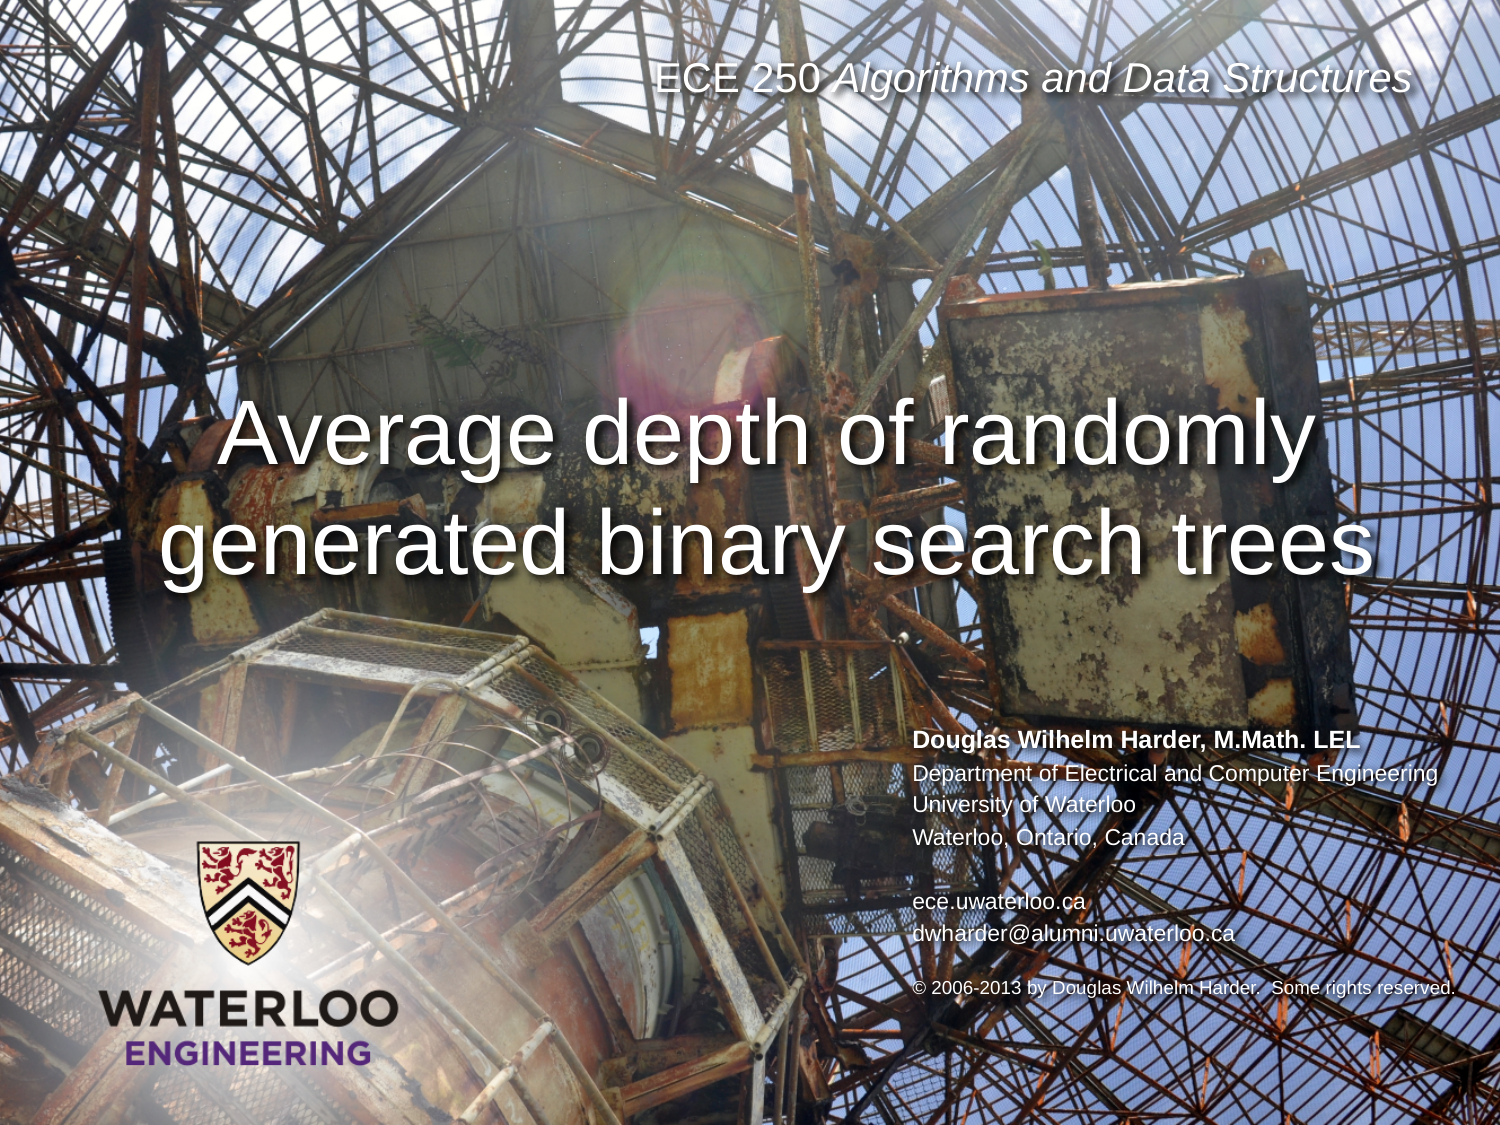

Average depth of randomly generated binary search trees